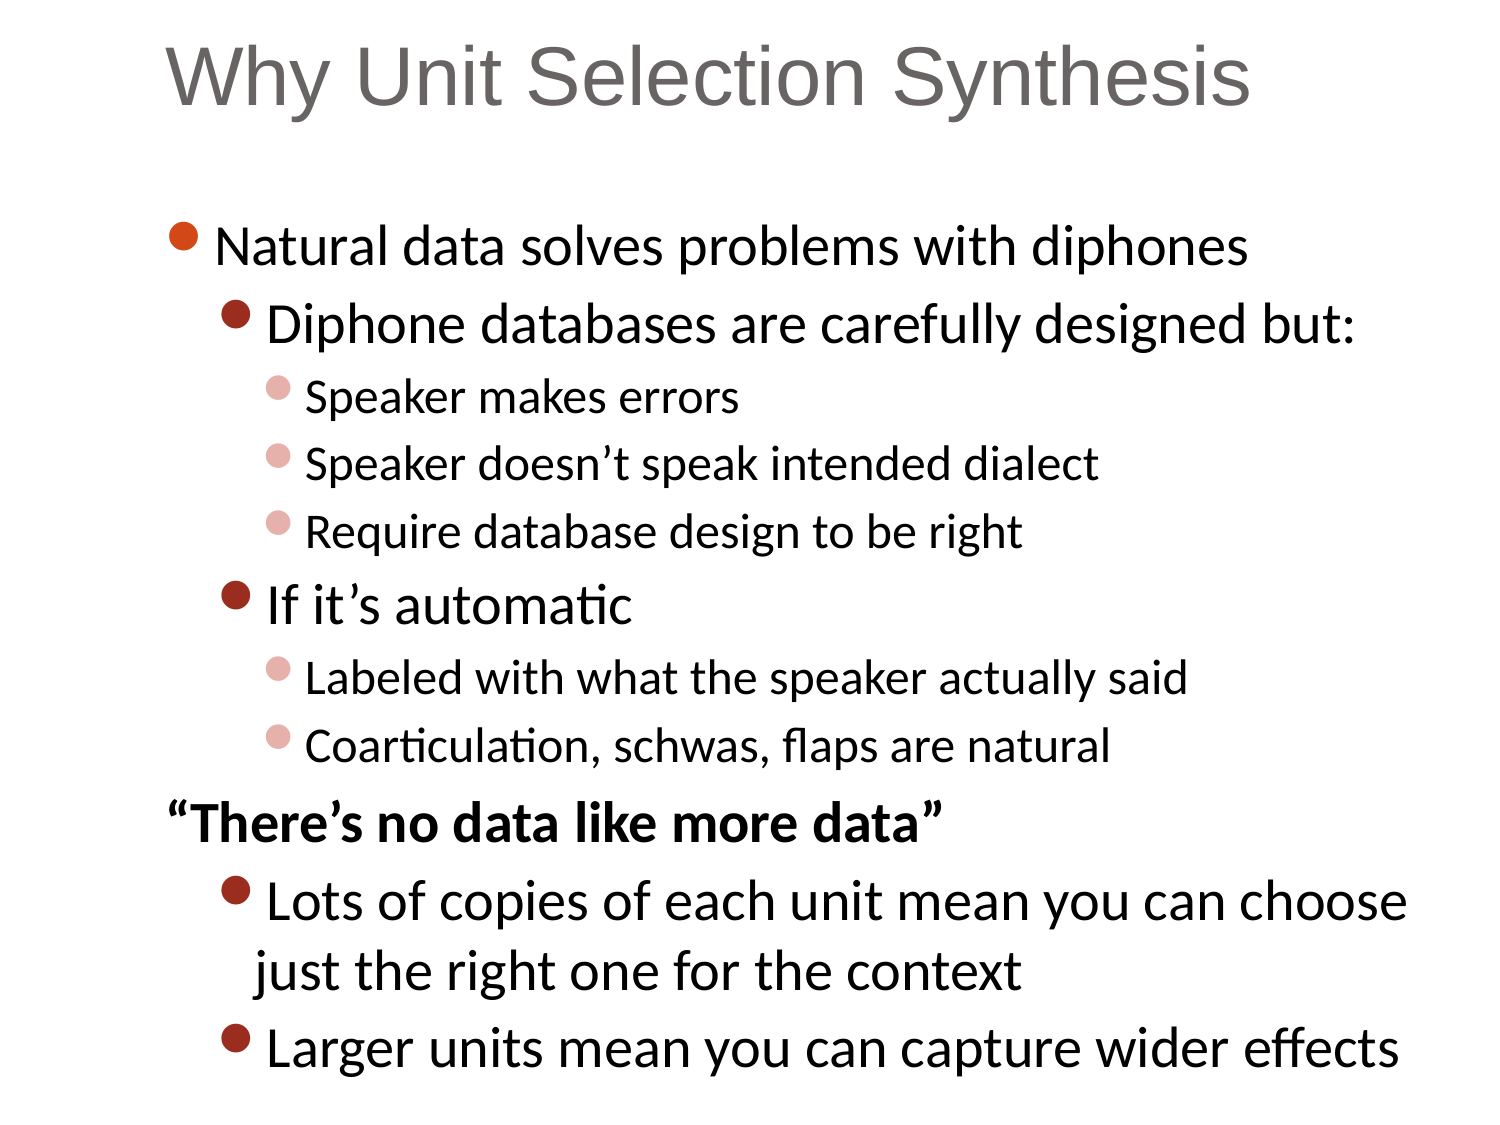

# Why Unit Selection Synthesis
Natural data solves problems with diphones
Diphone databases are carefully designed but:
Speaker makes errors
Speaker doesn’t speak intended dialect
Require database design to be right
If it’s automatic
Labeled with what the speaker actually said
Coarticulation, schwas, flaps are natural
“There’s no data like more data”
Lots of copies of each unit mean you can choose just the right one for the context
Larger units mean you can capture wider effects